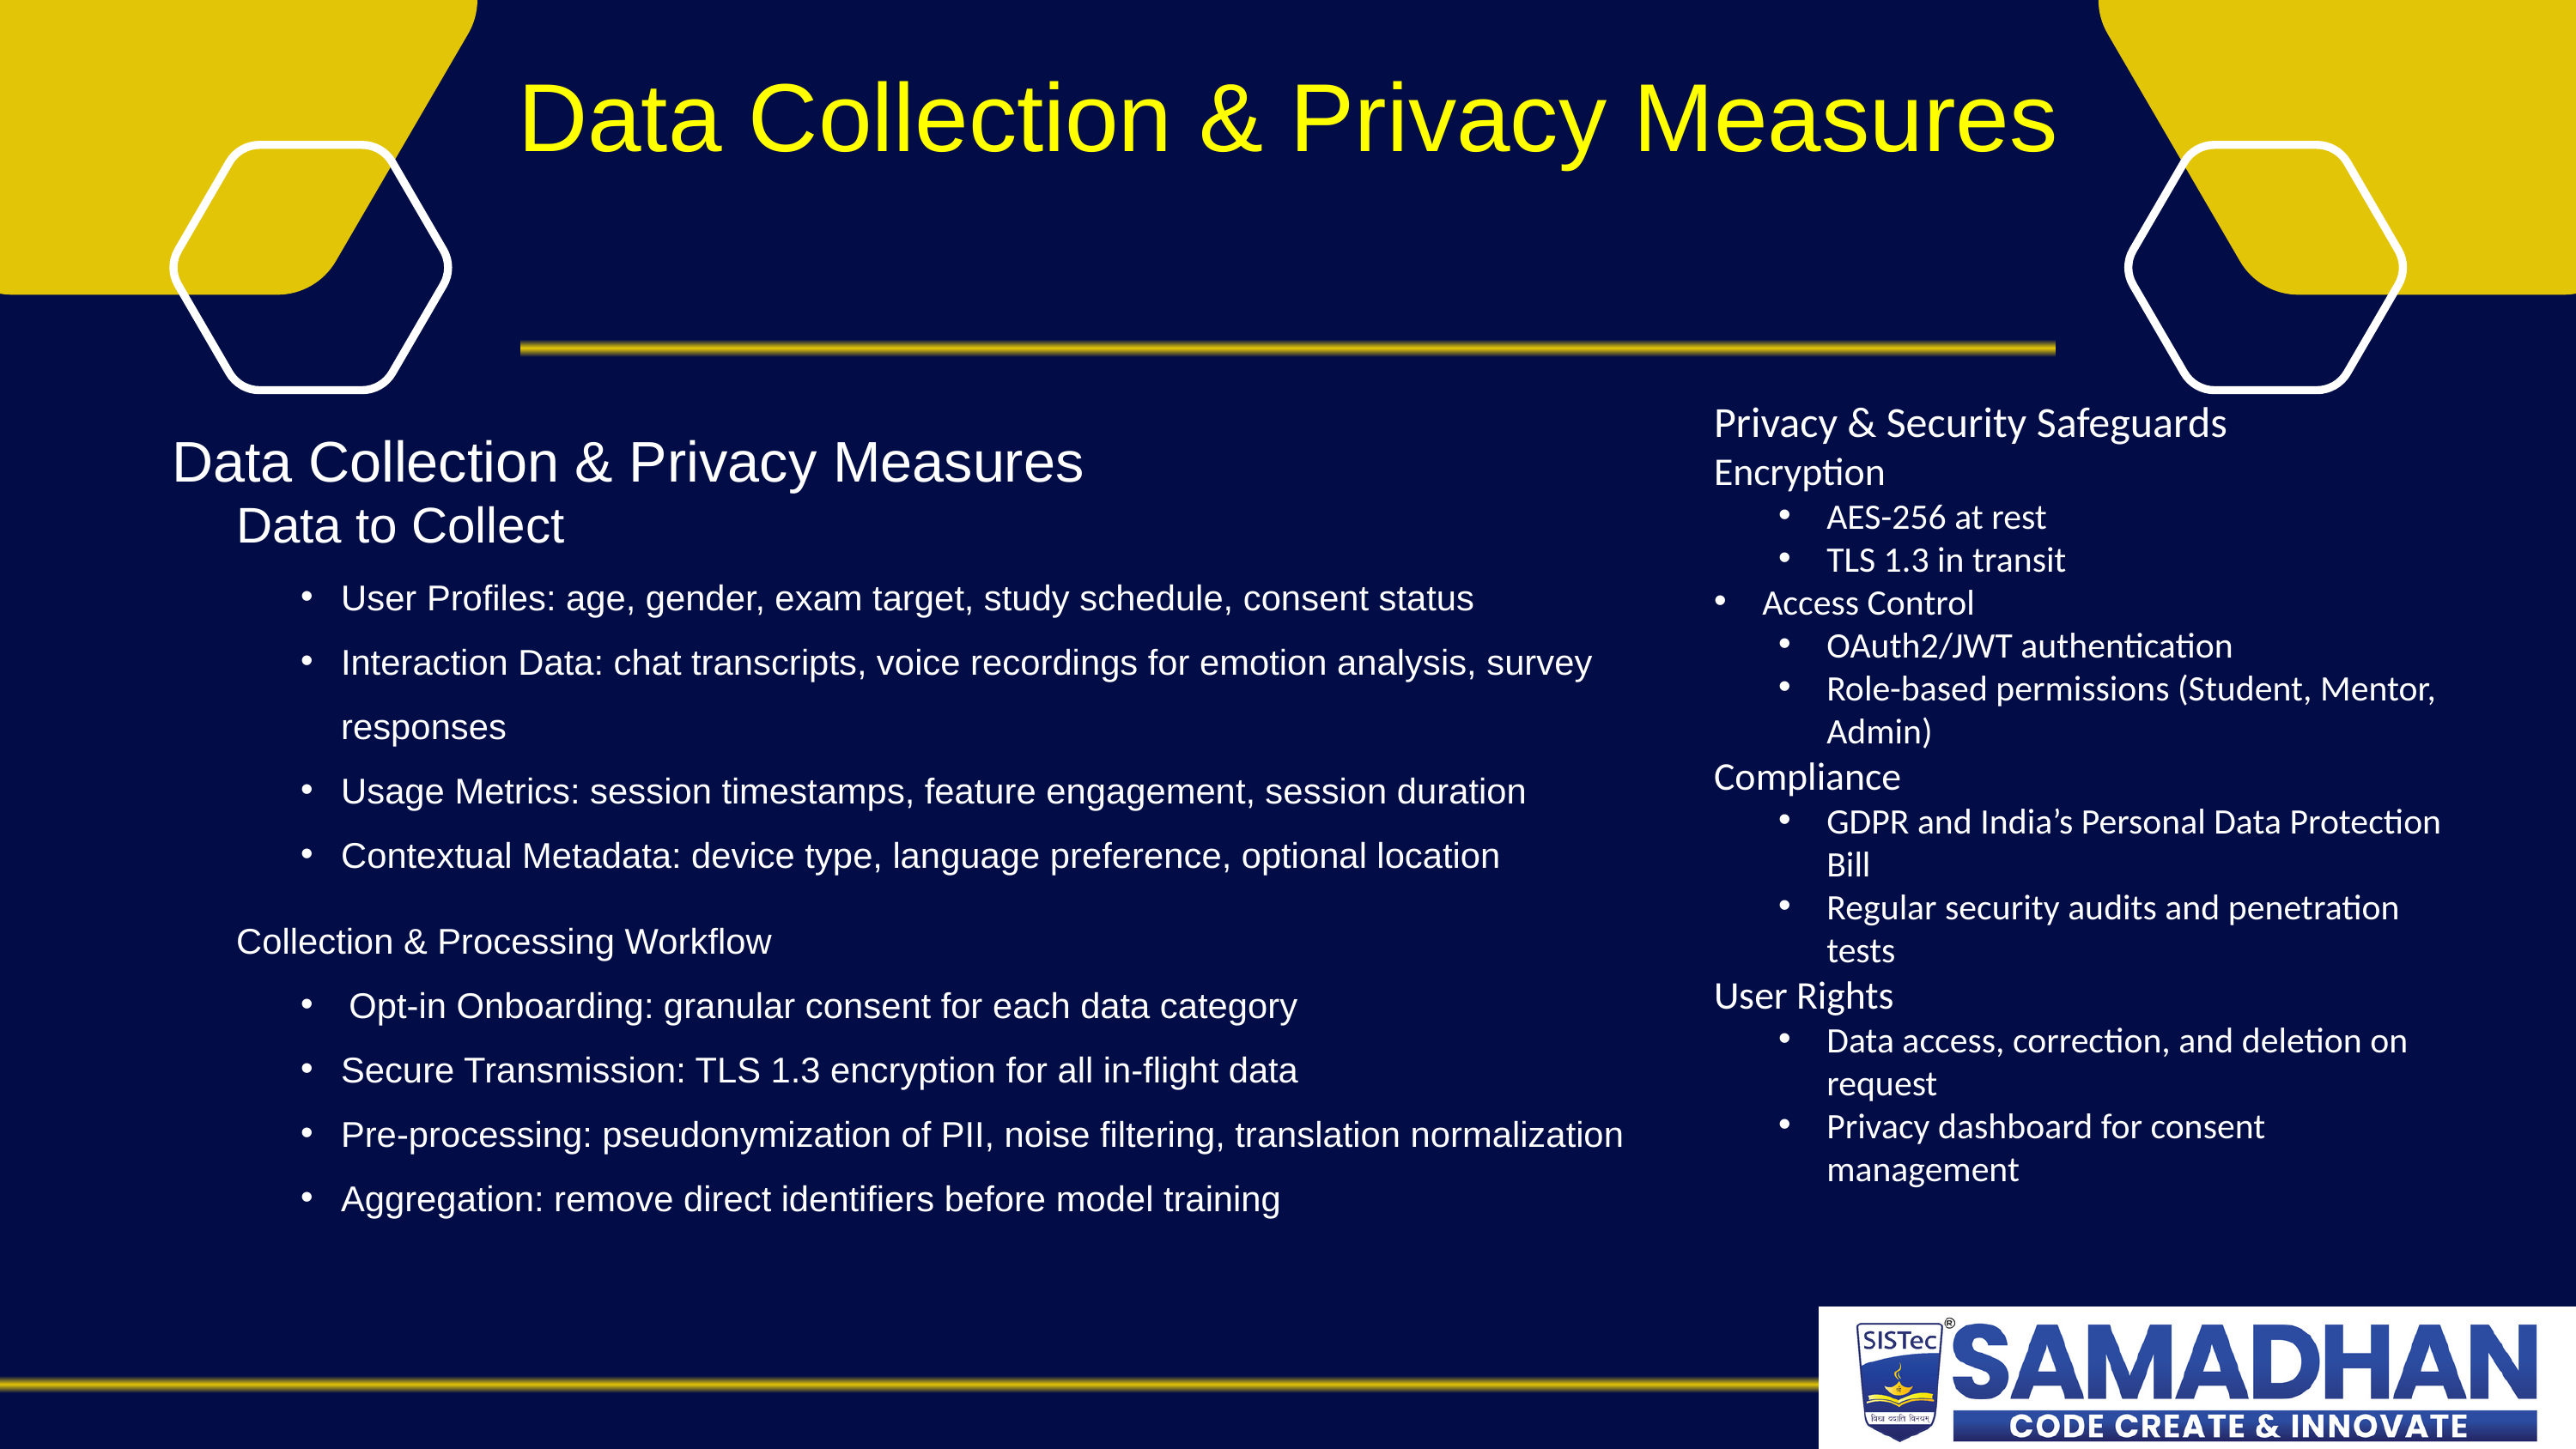

Data Collection & Privacy Measures

Privacy & Security Safeguards
Encryption
AES-256 at rest
TLS 1.3 in transit
Access Control
OAuth2/JWT authentication
Role-based permissions (Student, Mentor, Admin)
Compliance
GDPR and India’s Personal Data Protection Bill
Regular security audits and penetration tests
User Rights
Data access, correction, and deletion on request
Privacy dashboard for consent management

Data Collection & Privacy Measures
Data to Collect
User Profiles: age, gender, exam target, study schedule, consent status
Interaction Data: chat transcripts, voice recordings for emotion analysis, survey responses
Usage Metrics: session timestamps, feature engagement, session duration
Contextual Metadata: device type, language preference, optional location

Collection & Processing Workflow
Opt-in Onboarding: granular consent for each data category
Secure Transmission: TLS 1.3 encryption for all in-flight data
Pre-processing: pseudonymization of PII, noise filtering, translation normalization
Aggregation: remove direct identifiers before model training